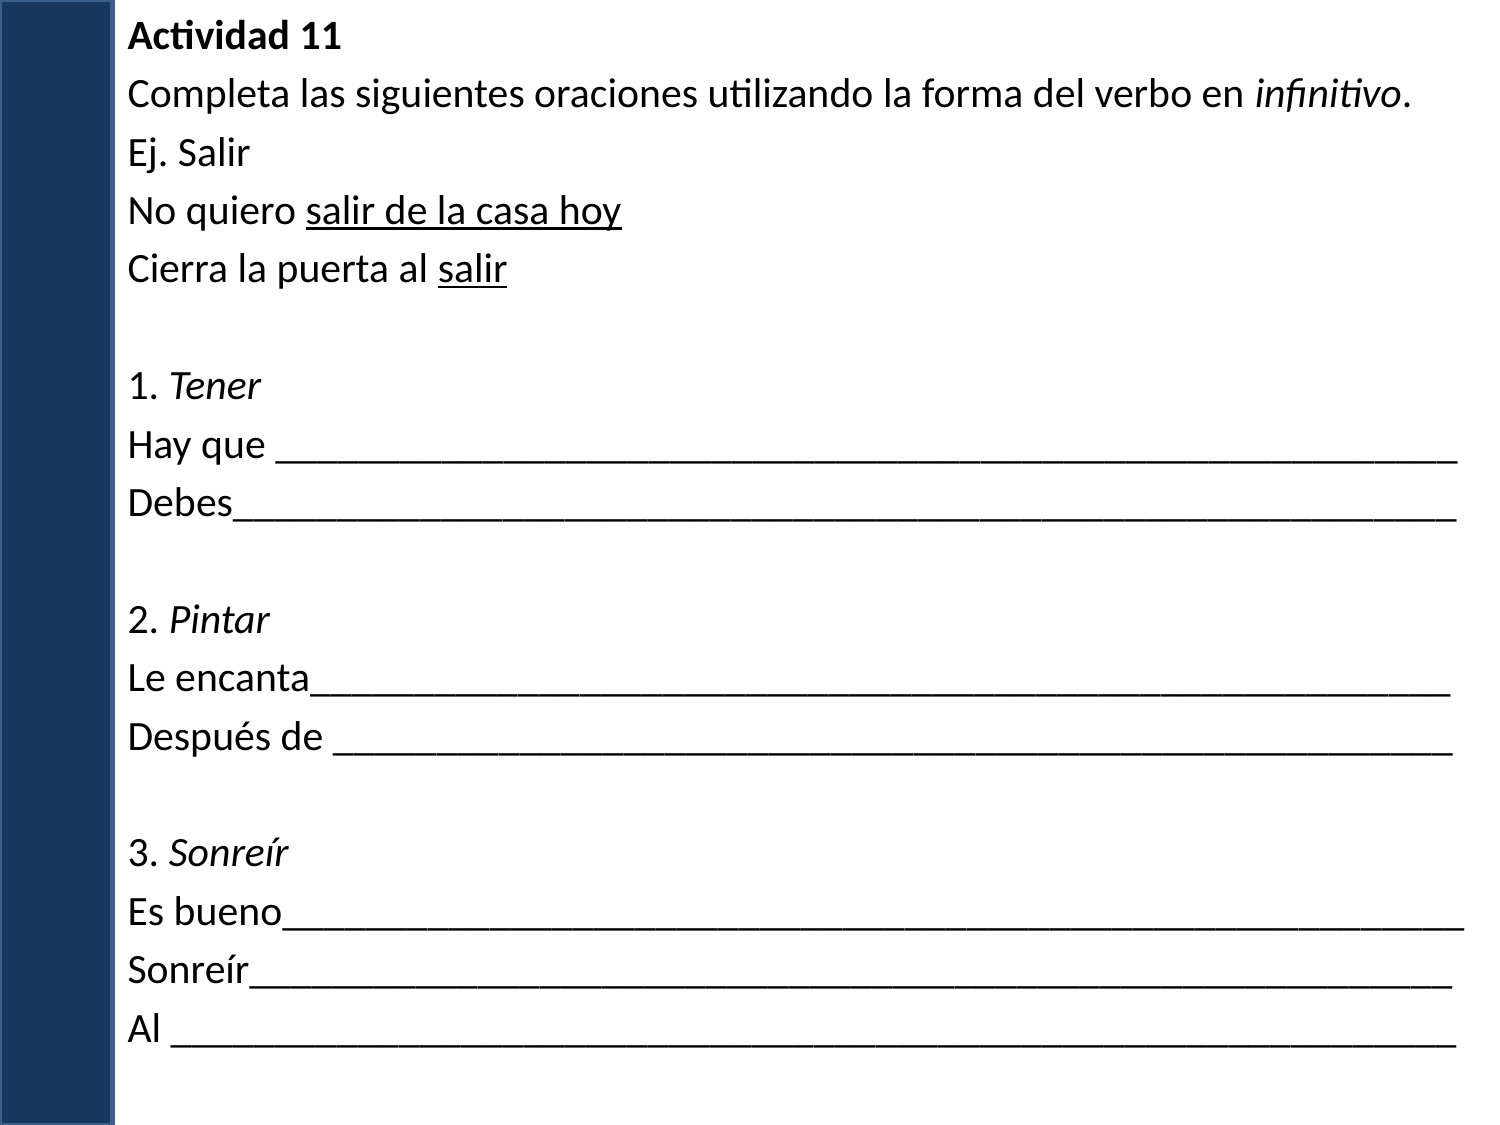

Actividad 11
Completa las siguientes oraciones utilizando la forma del verbo en infinitivo.
Ej. Salir
No quiero salir de la casa hoy
Cierra la puerta al salir

1. Tener
Hay que _________________________________________________________
Debes___________________________________________________________

2. Pintar
Le encanta_______________________________________________________
Después de ______________________________________________________

3. Sonreír
Es bueno_________________________________________________________
Sonreír__________________________________________________________
Al ______________________________________________________________